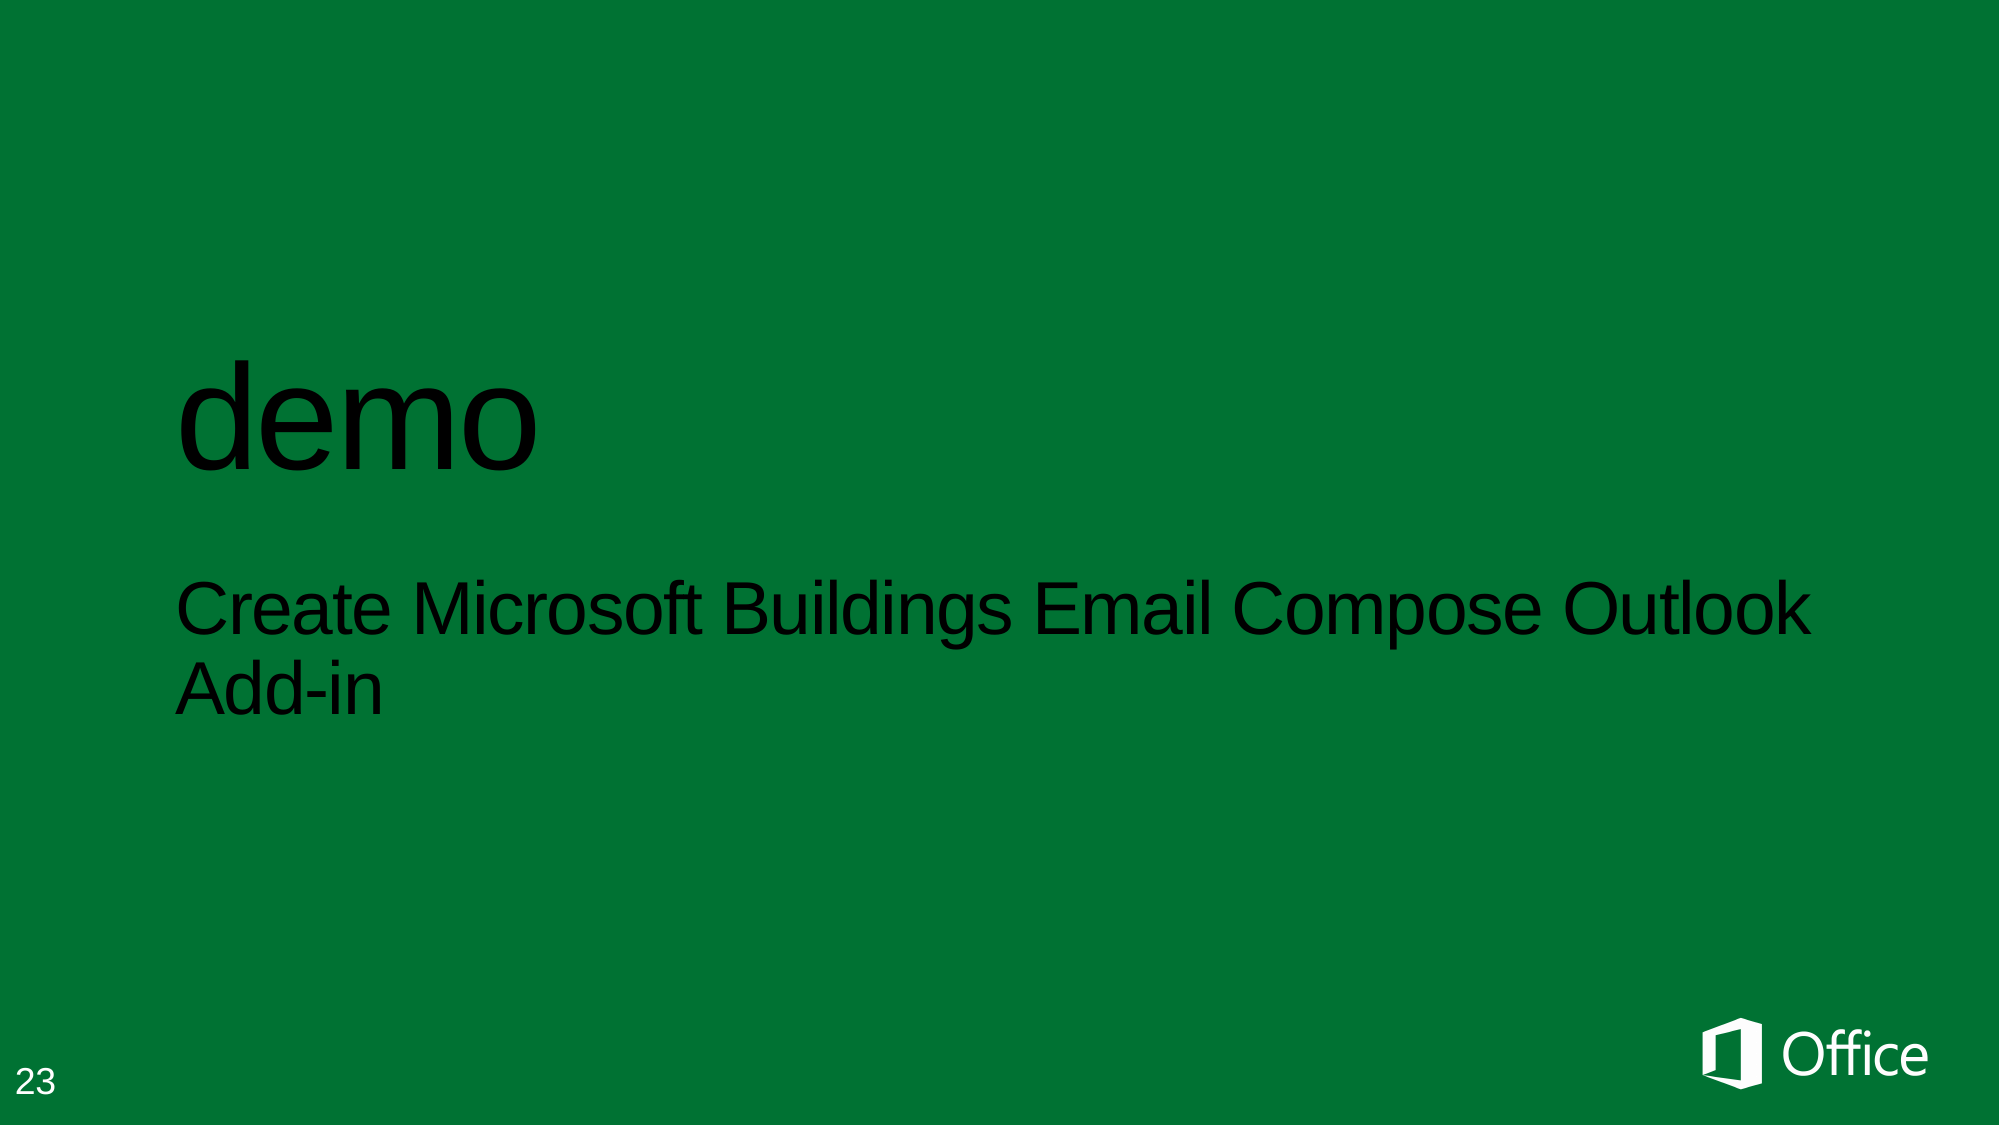

# demo
Create Microsoft Buildings Email Compose Outlook Add-in
23